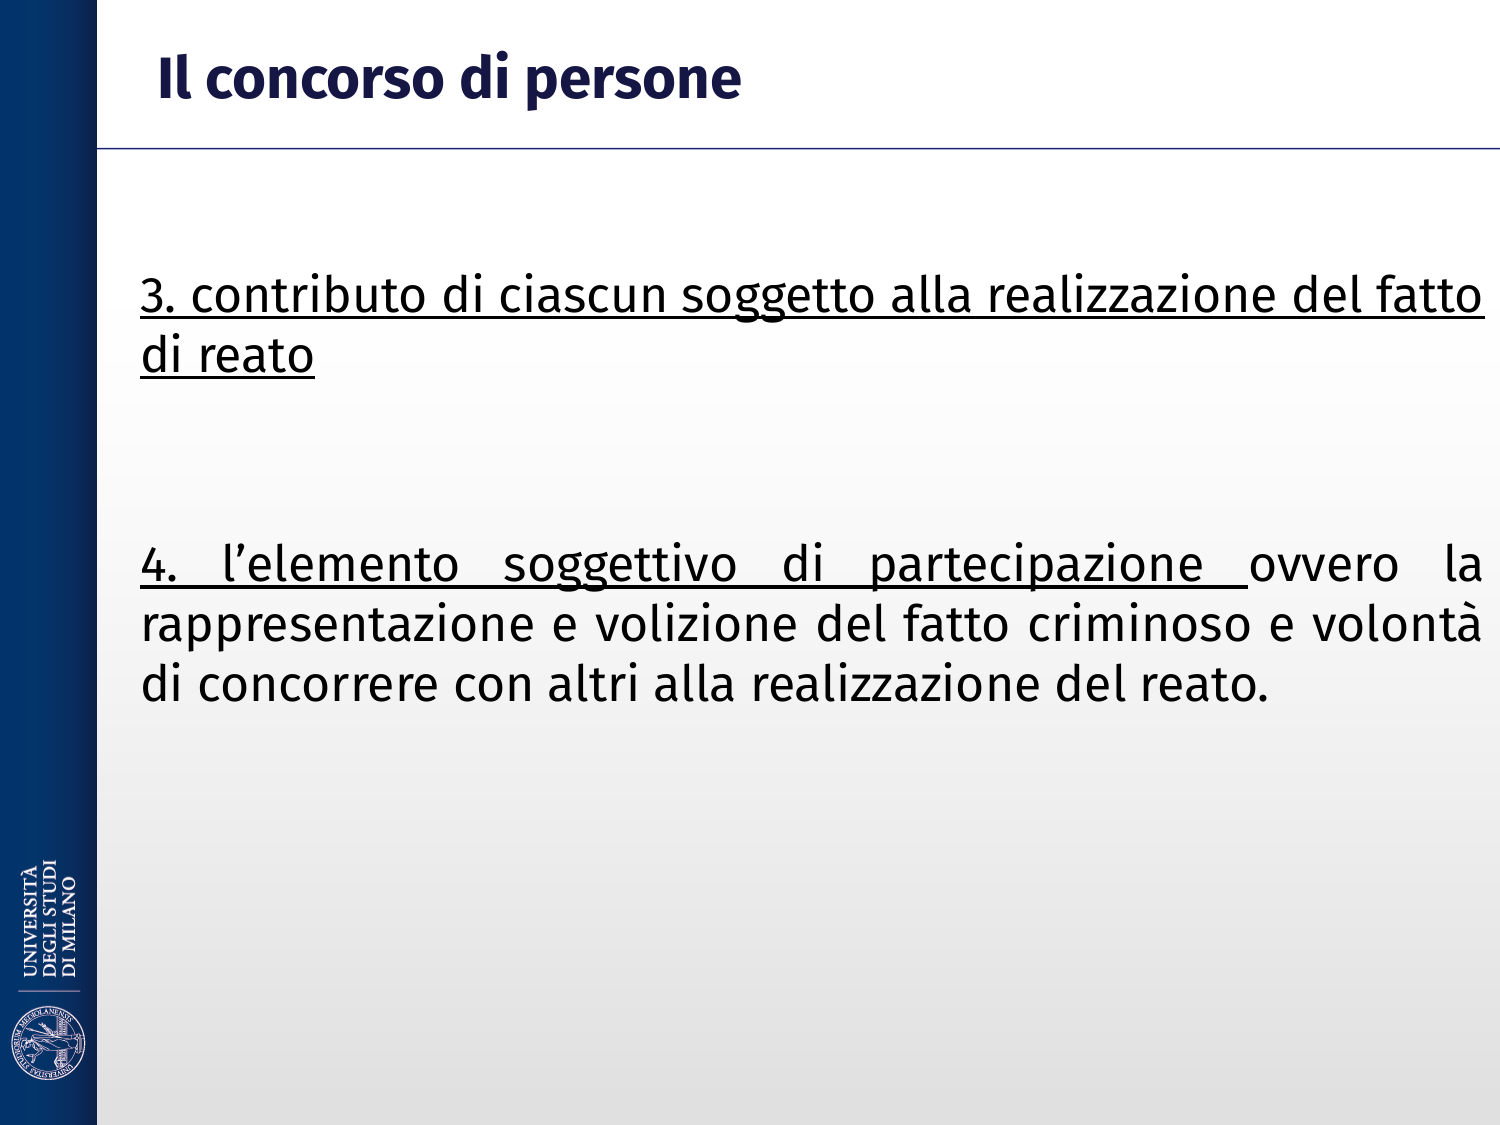

# Il concorso di persone

3. contributo di ciascun soggetto alla realizzazione del fatto di reato

4. l’elemento soggettivo di partecipazione ovvero la rappresentazione e volizione del fatto criminoso e volontà di concorrere con altri alla realizzazione del reato.